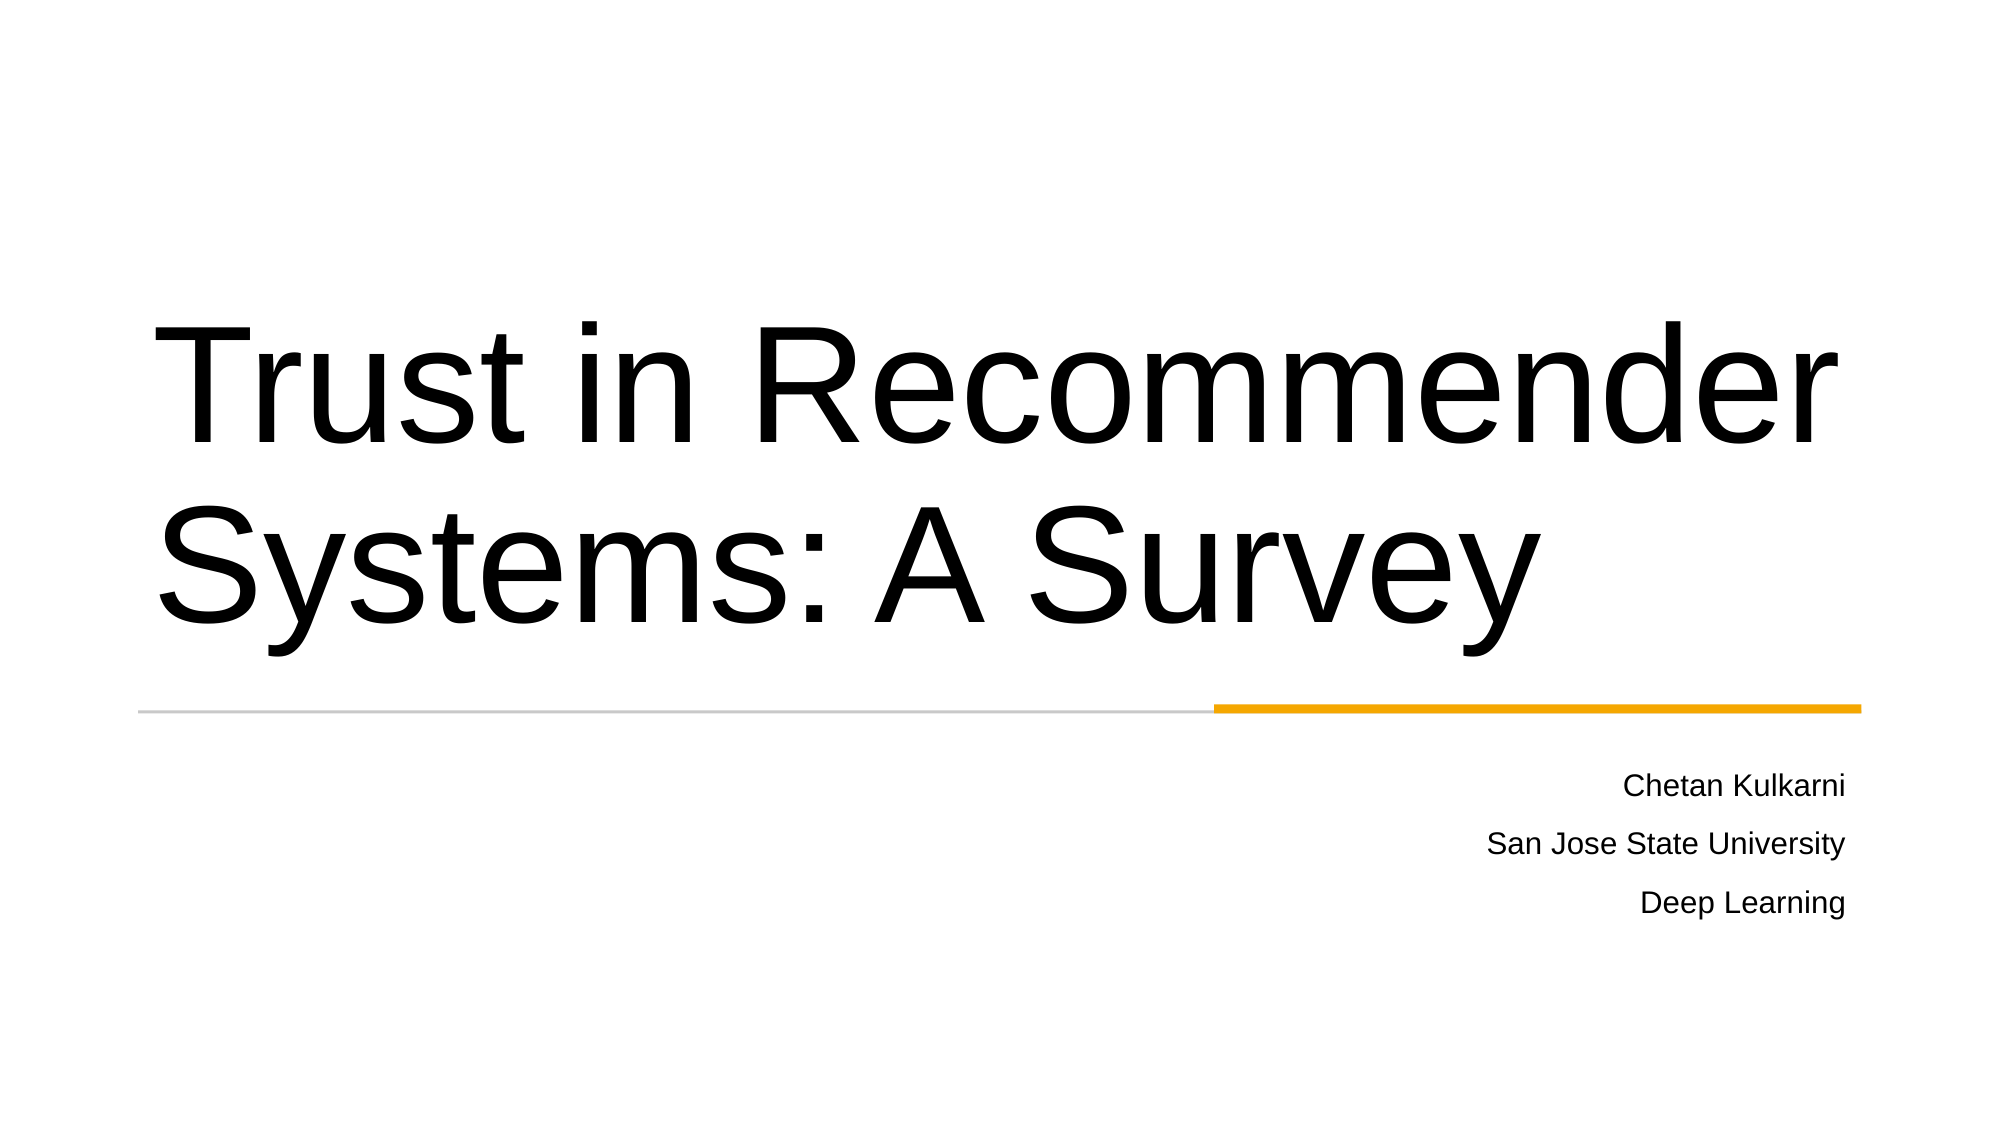

# Trust in Recommender Systems: A Survey

Chetan Kulkarni
San Jose State University
Deep Learning